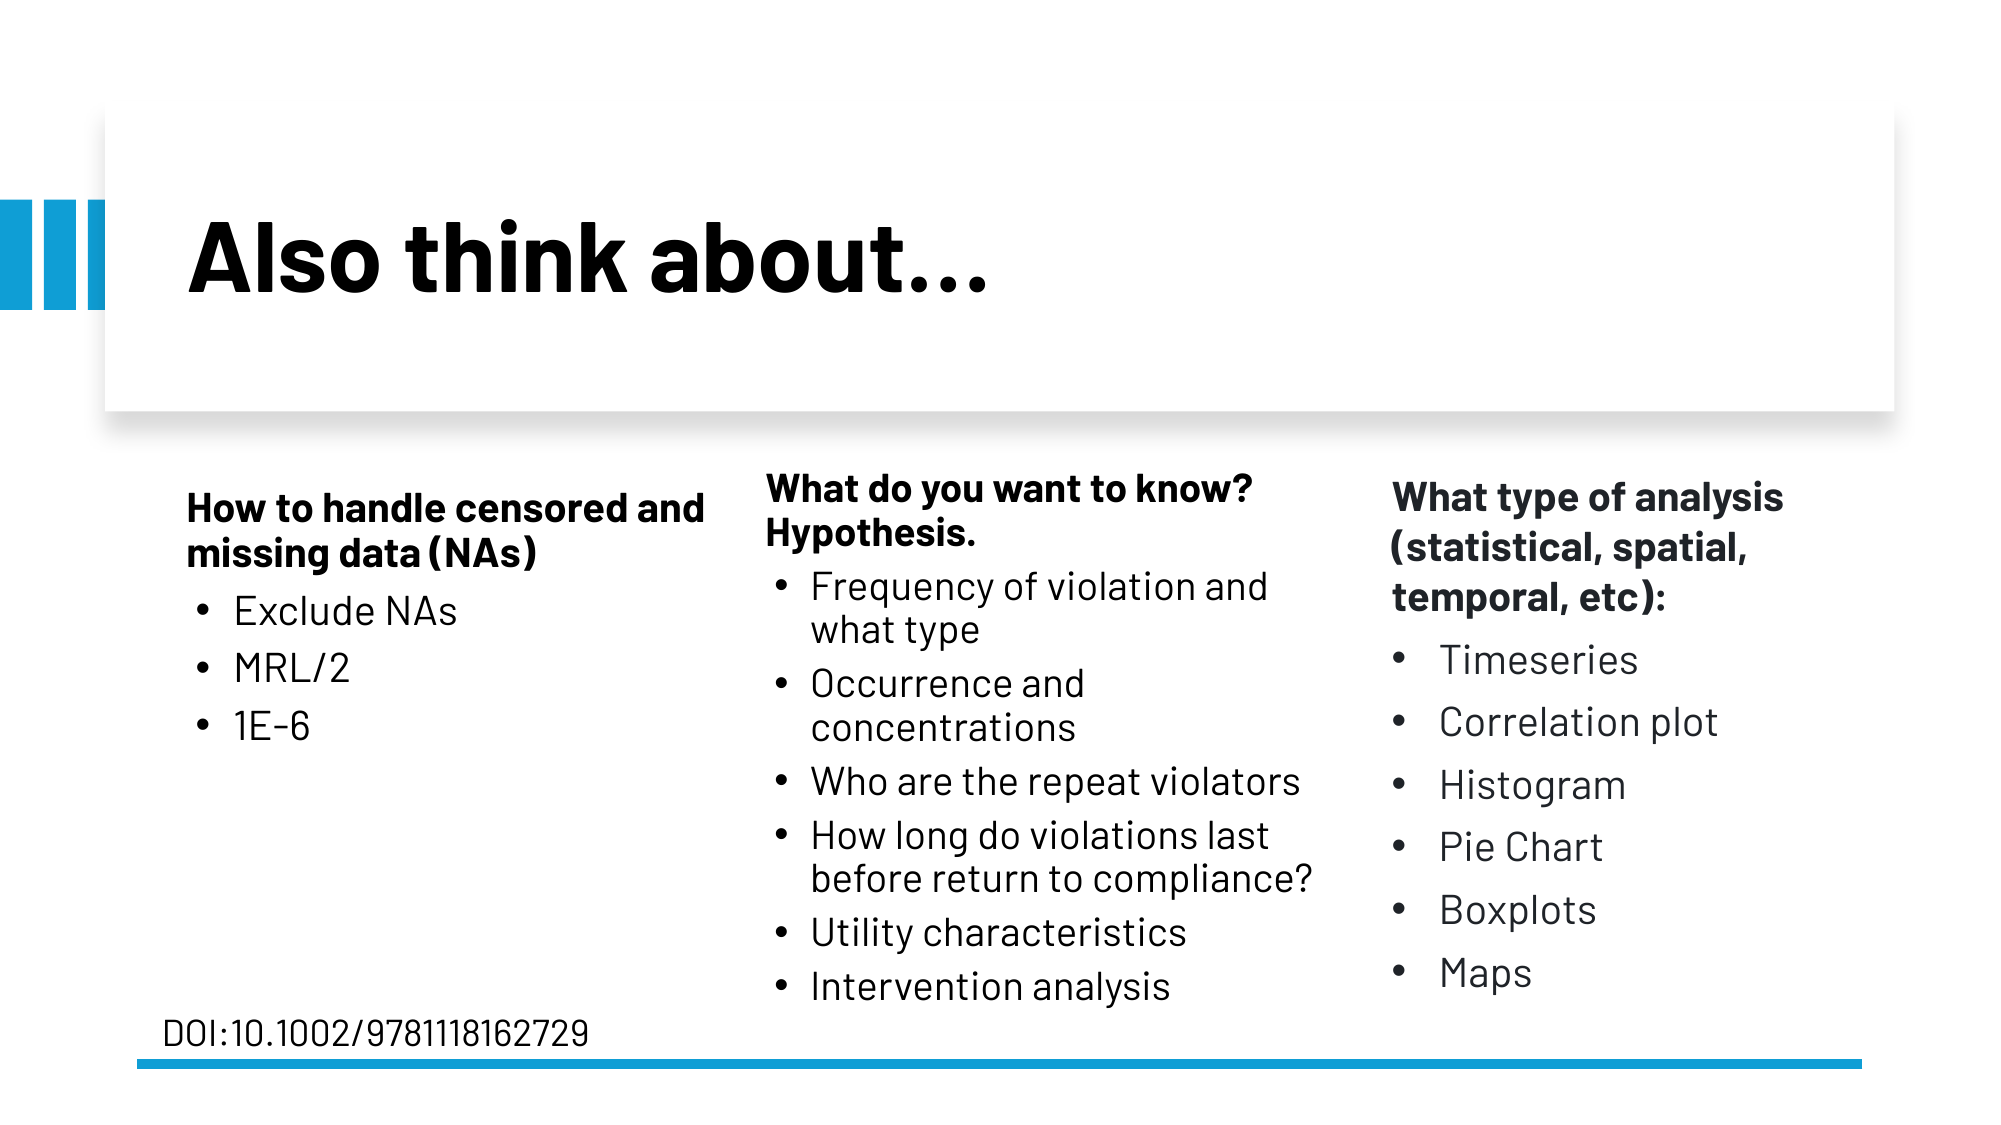

# Also think about…

What do you want to know? Hypothesis.
Frequency of violation and what type
Occurrence and concentrations
Who are the repeat violators
How long do violations last before return to compliance?
Utility characteristics
Intervention analysis
How to handle censored and missing data (NAs)
Exclude NAs
MRL/2
1E-6
What type of analysis (statistical, spatial, temporal, etc):
Timeseries
Correlation plot
Histogram
Pie Chart
Boxplots
Maps
DOI:10.1002/9781118162729